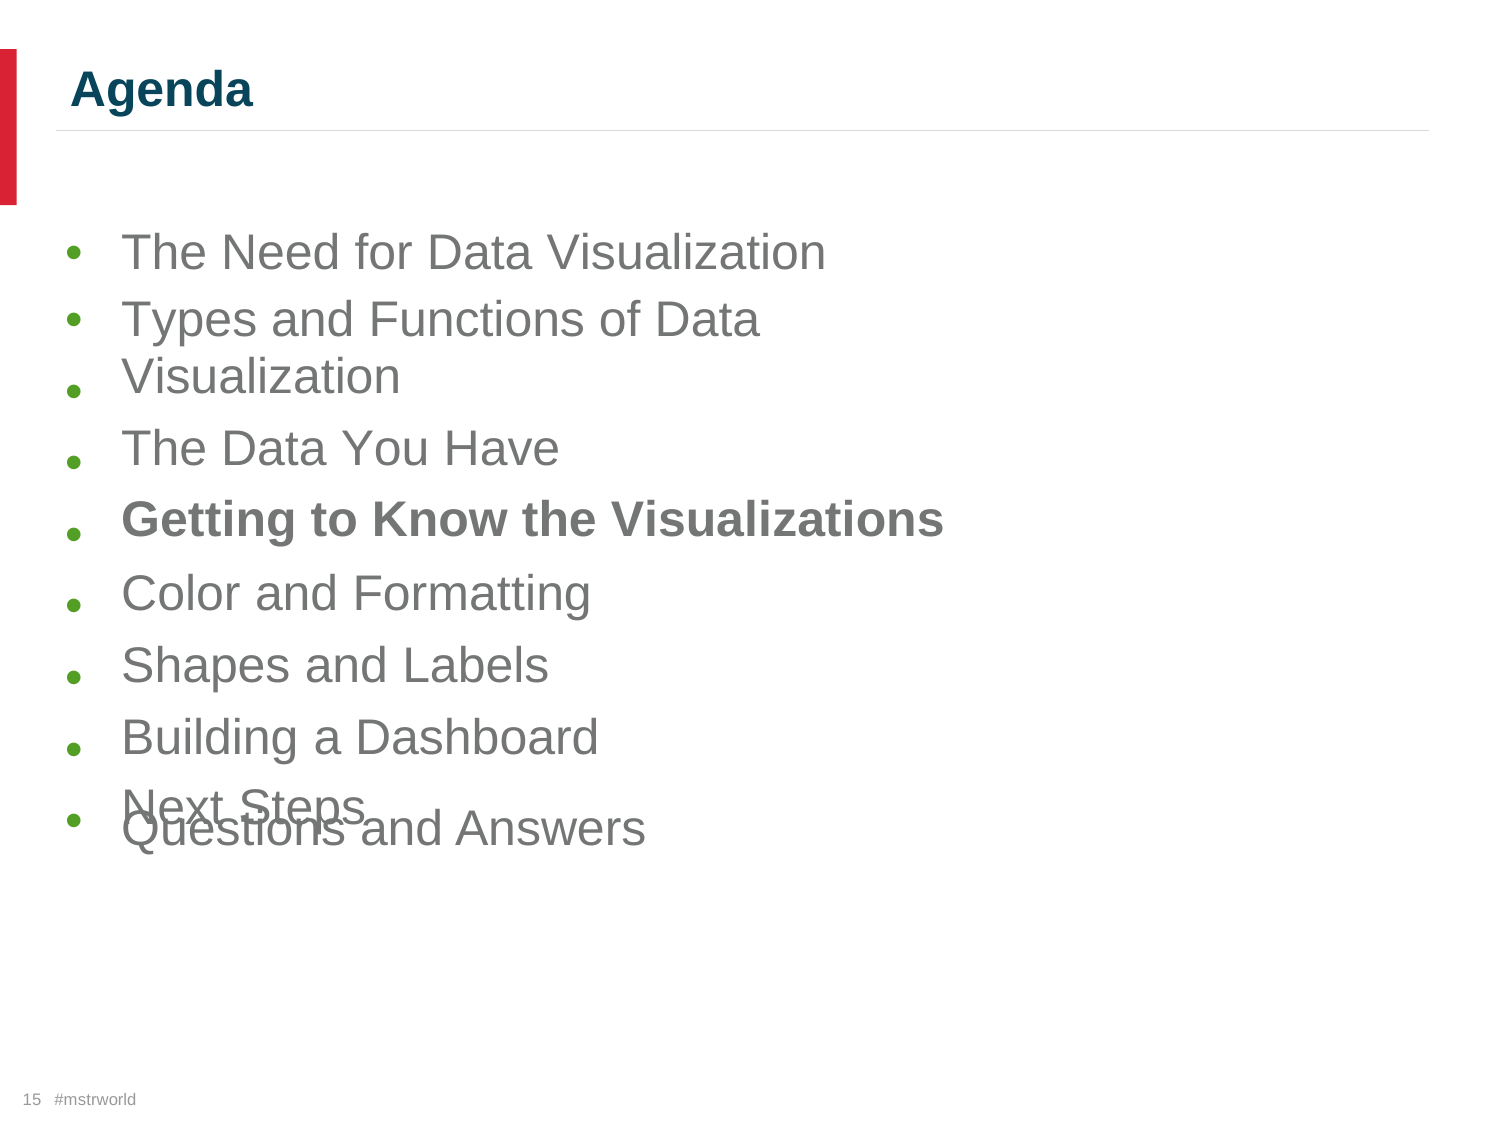

Agenda

•
•
•
•
•
•
•
•
•
The Need for Data Visualization
Types and Functions of Data Visualization
The Data You Have
Getting to Know the Visualizations
Color and Formatting
Shapes and Labels
Building a Dashboard
Next Steps
Questions and
Answers
15  #mstrworld